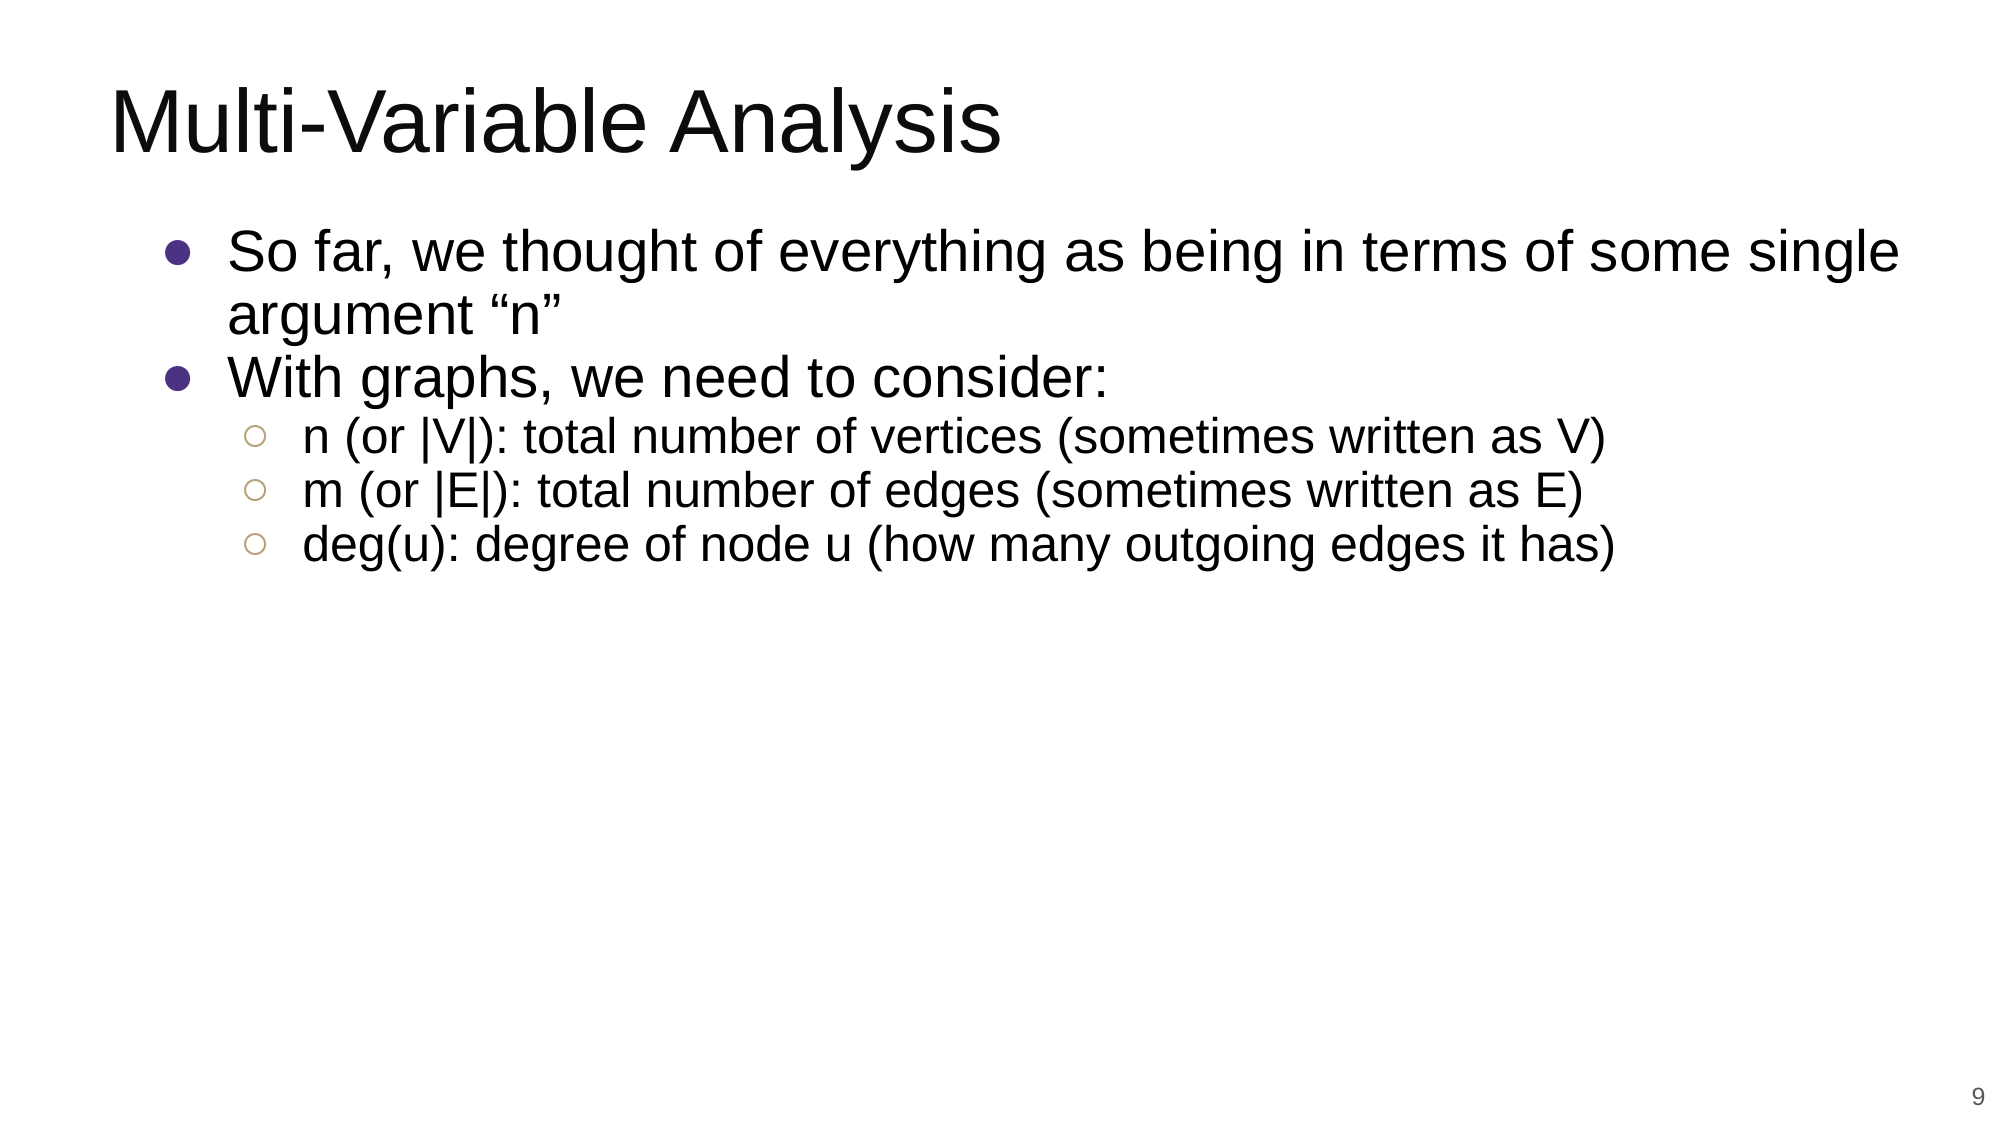

# Multi-Variable Analysis
So far, we thought of everything as being in terms of some single argument “n”
With graphs, we need to consider:
n (or |V|): total number of vertices (sometimes written as V)
m (or |E|): total number of edges (sometimes written as E)
deg(u): degree of node u (how many outgoing edges it has)